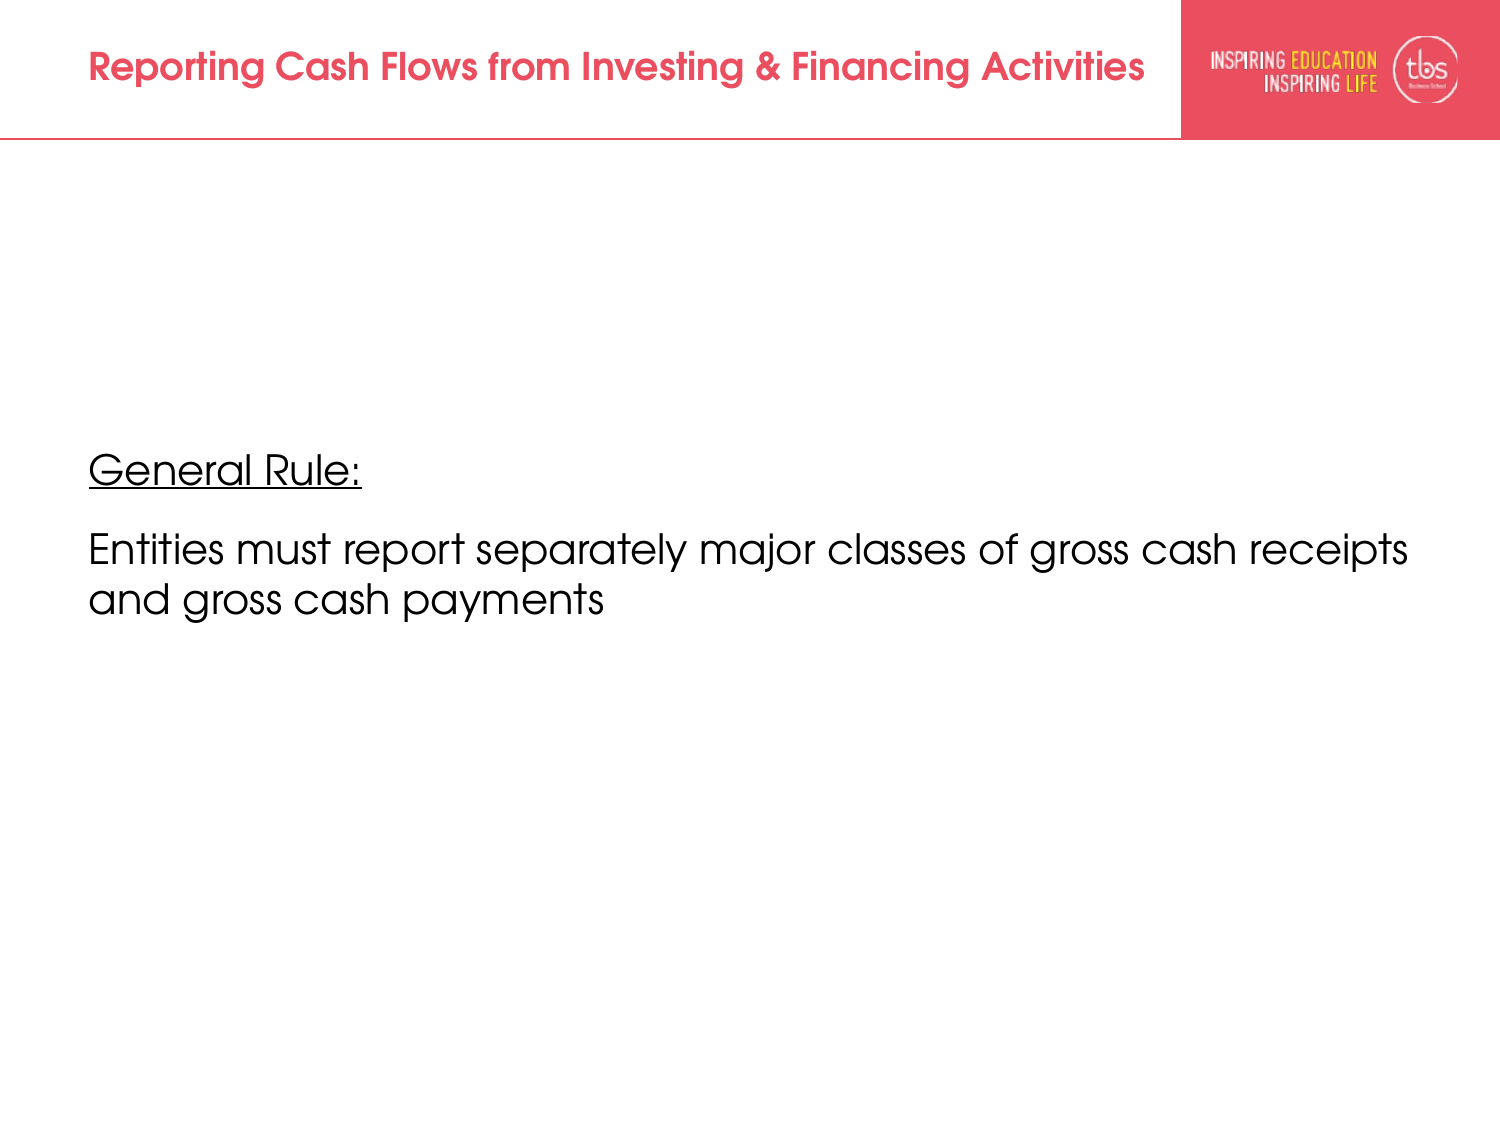

# Reporting Cash Flows from Investing & Financing Activities

General Rule:
Entities must report separately major classes of gross cash receipts and gross cash payments